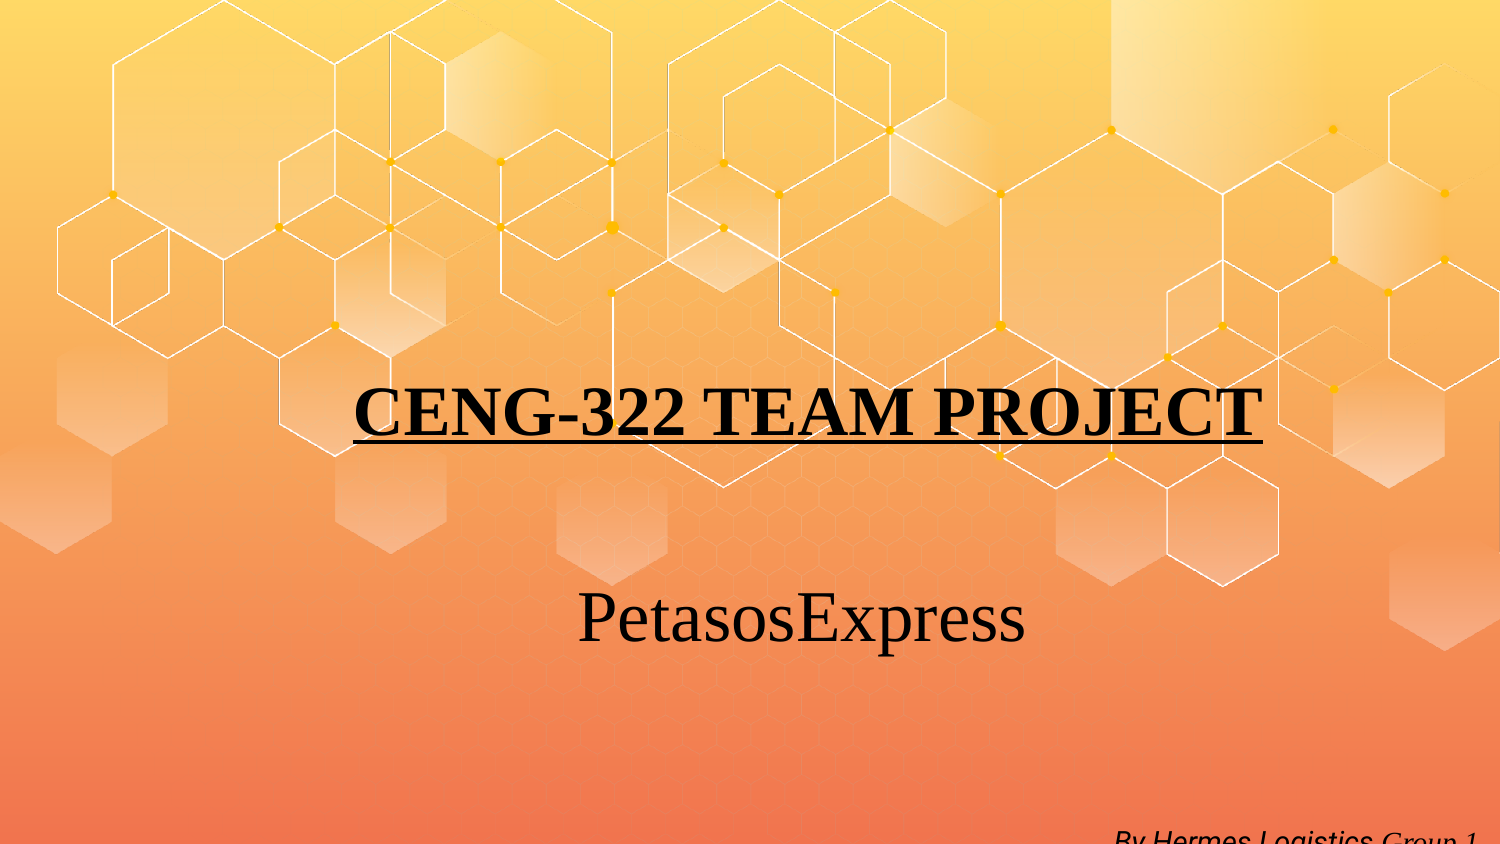

# CENG-322 TEAM PROJECT

PetasosExpress
By Hermes Logistics Group 1